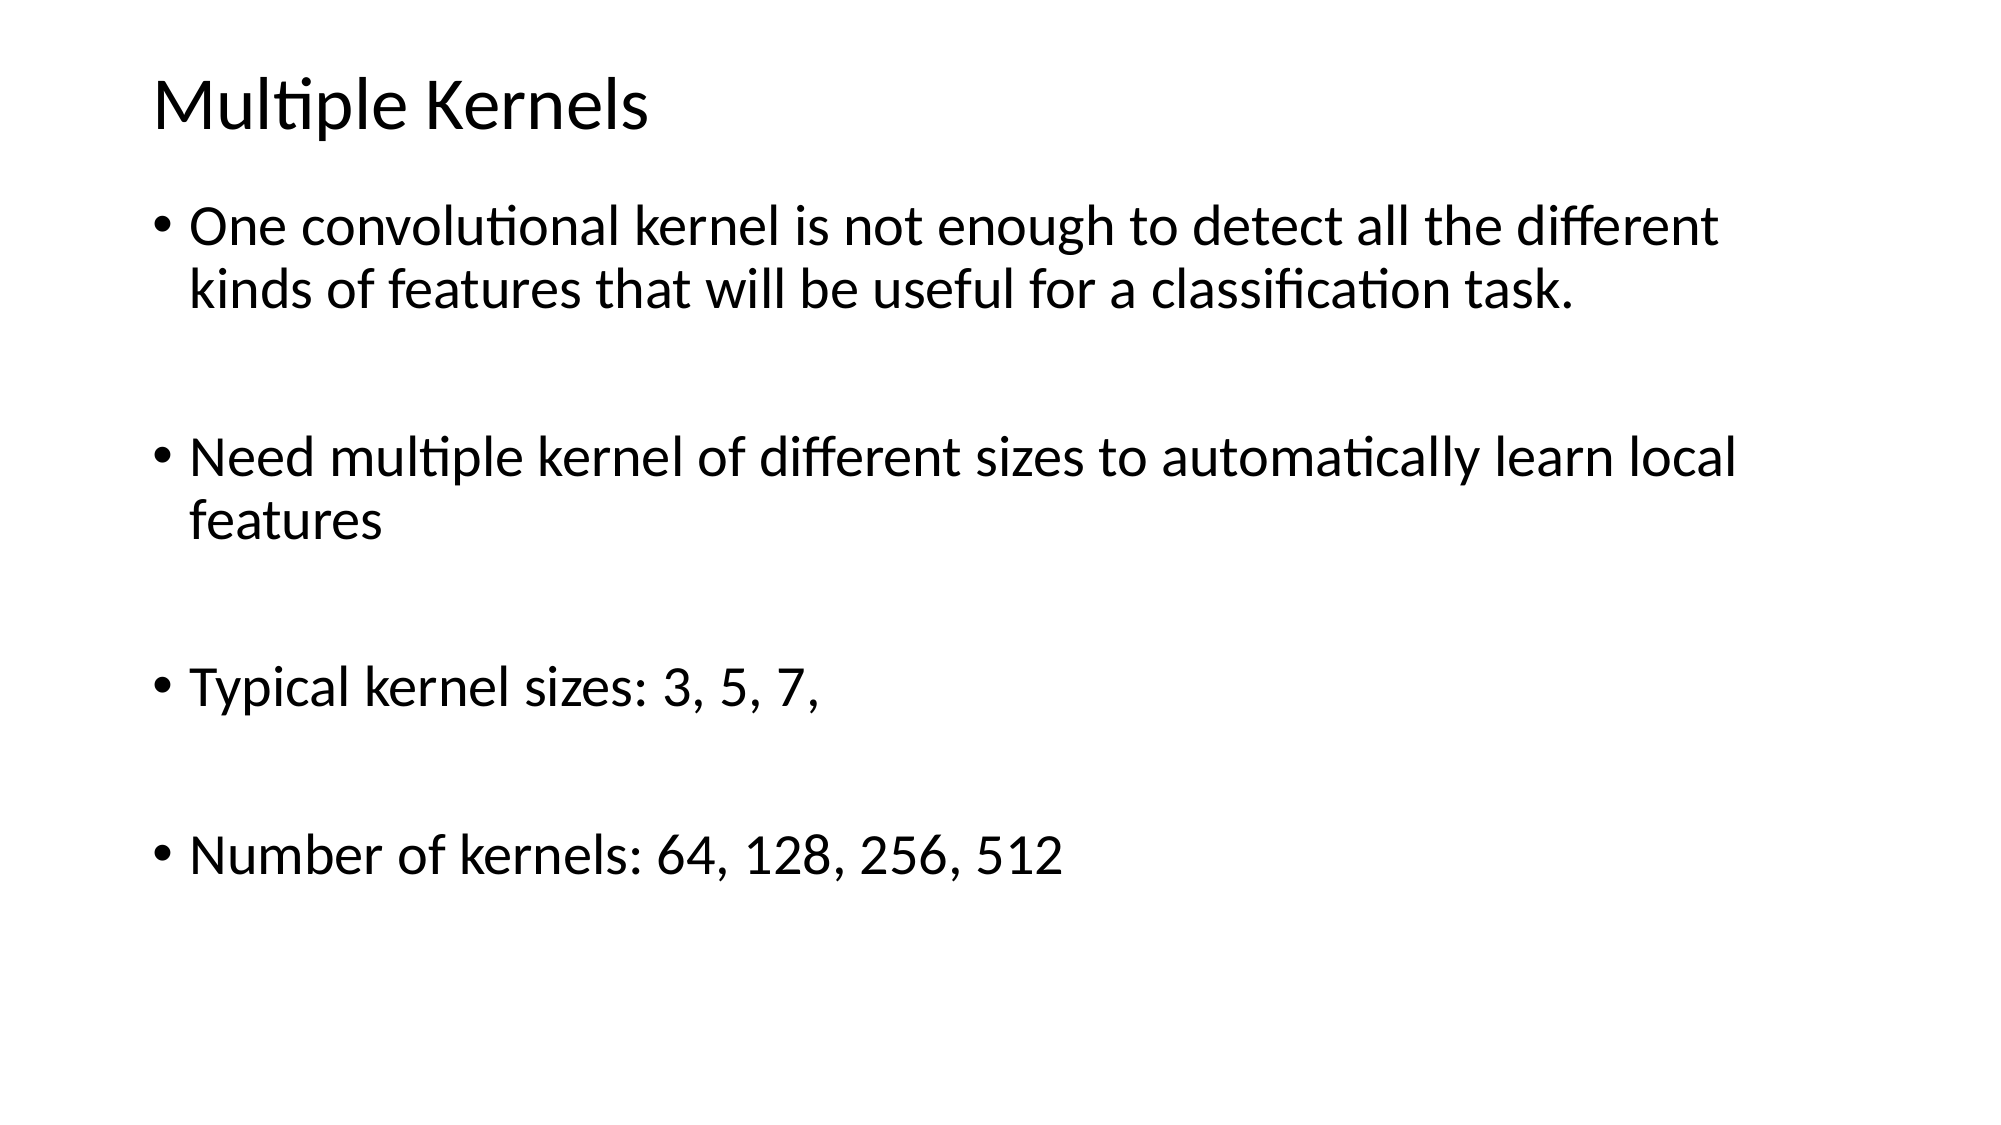

# Multiple Kernels
One convolutional kernel is not enough to detect all the different kinds of features that will be useful for a classification task.

Need multiple kernel of different sizes to automatically learn local features

Typical kernel sizes: 3, 5, 7,

Number of kernels: 64, 128, 256, 512